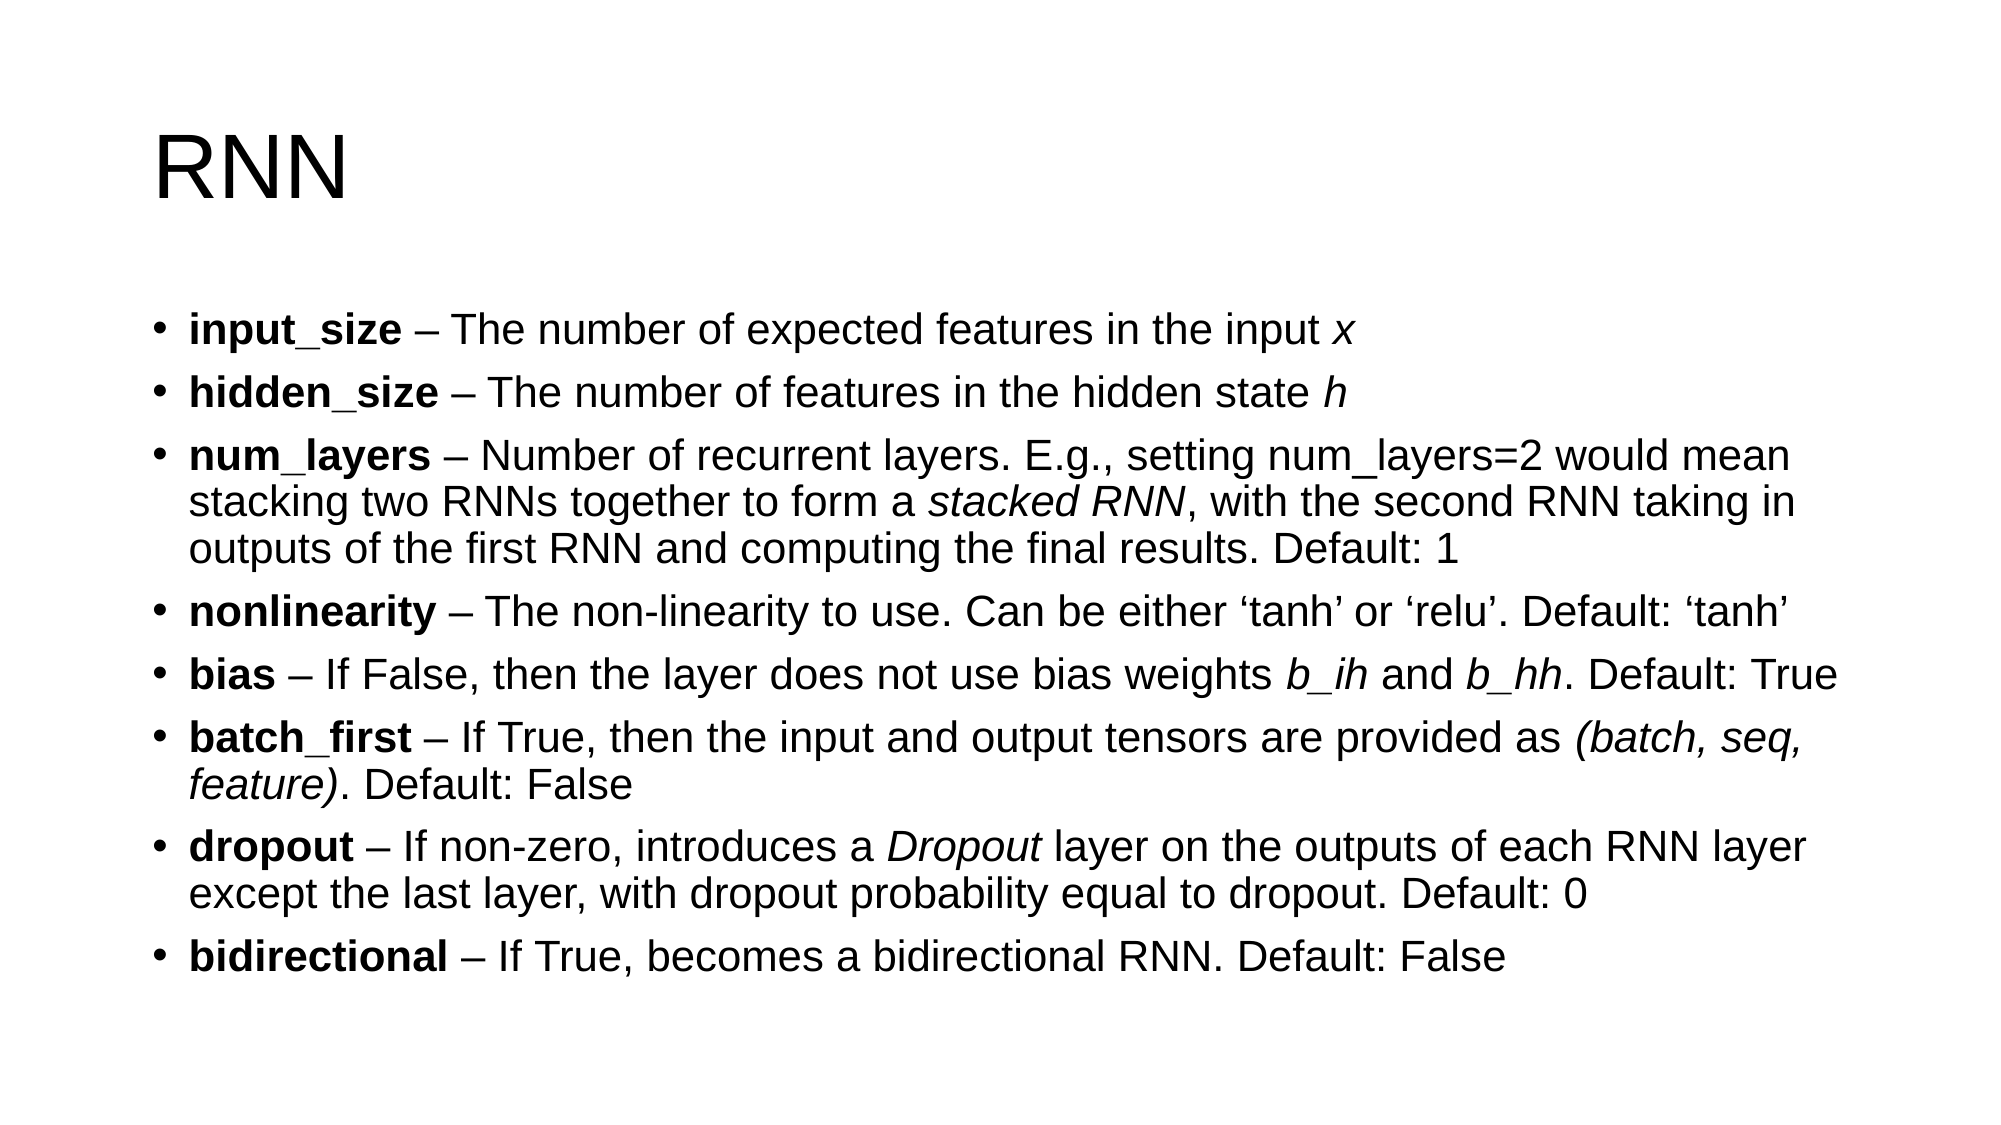

# RNN
input_size – The number of expected features in the input x
hidden_size – The number of features in the hidden state h
num_layers – Number of recurrent layers. E.g., setting num_layers=2 would mean stacking two RNNs together to form a stacked RNN, with the second RNN taking in outputs of the first RNN and computing the final results. Default: 1
nonlinearity – The non-linearity to use. Can be either ‘tanh’ or ‘relu’. Default: ‘tanh’
bias – If False, then the layer does not use bias weights b_ih and b_hh. Default: True
batch_first – If True, then the input and output tensors are provided as (batch, seq, feature). Default: False
dropout – If non-zero, introduces a Dropout layer on the outputs of each RNN layer except the last layer, with dropout probability equal to dropout. Default: 0
bidirectional – If True, becomes a bidirectional RNN. Default: False